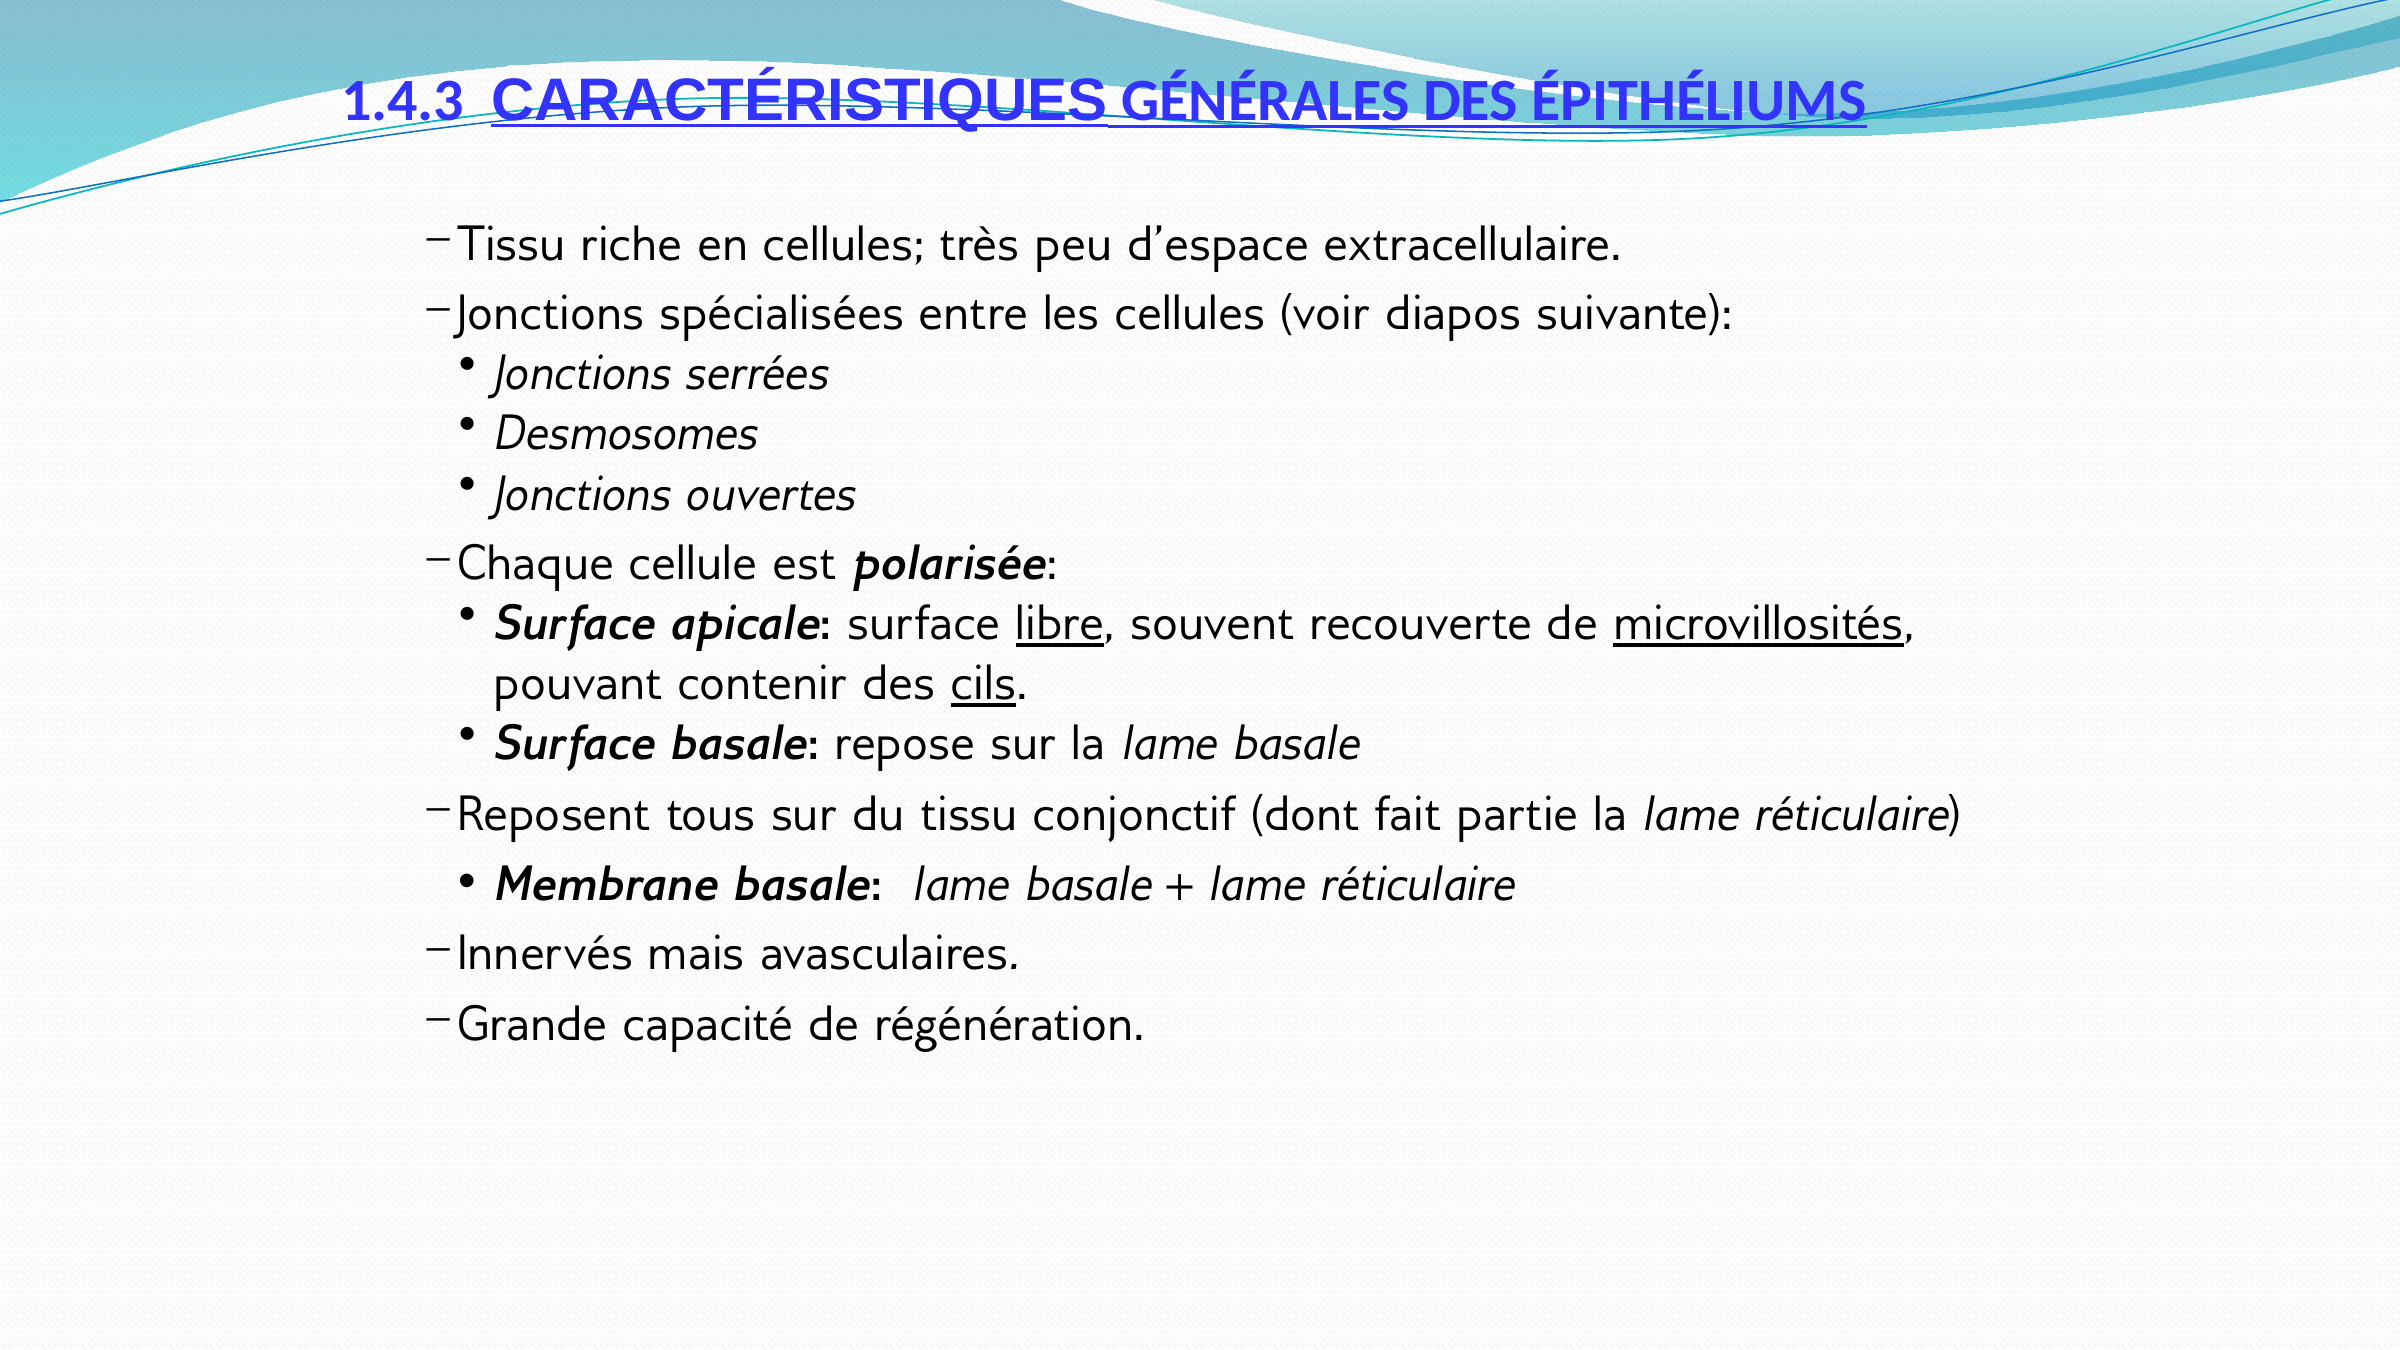

1.4.3  CARACTÉRISTIQUES GÉNÉRALES DES ÉPITHÉLIUMS
Tissu riche en cellules; très peu d’espace extracellulaire.
Jonctions spécialisées entre les cellules (voir diapos suivante):
Jonctions serrées
Desmosomes
Jonctions ouvertes
Chaque cellule est polarisée:
Surface apicale: surface libre, souvent recouverte de microvillosités, pouvant contenir des cils.
Surface basale: repose sur la lame basale
Reposent tous sur du tissu conjonctif (dont fait partie la lame réticulaire)
Membrane basale:  lame basale + lame réticulaire
Innervés mais avasculaires.
Grande capacité de régénération.